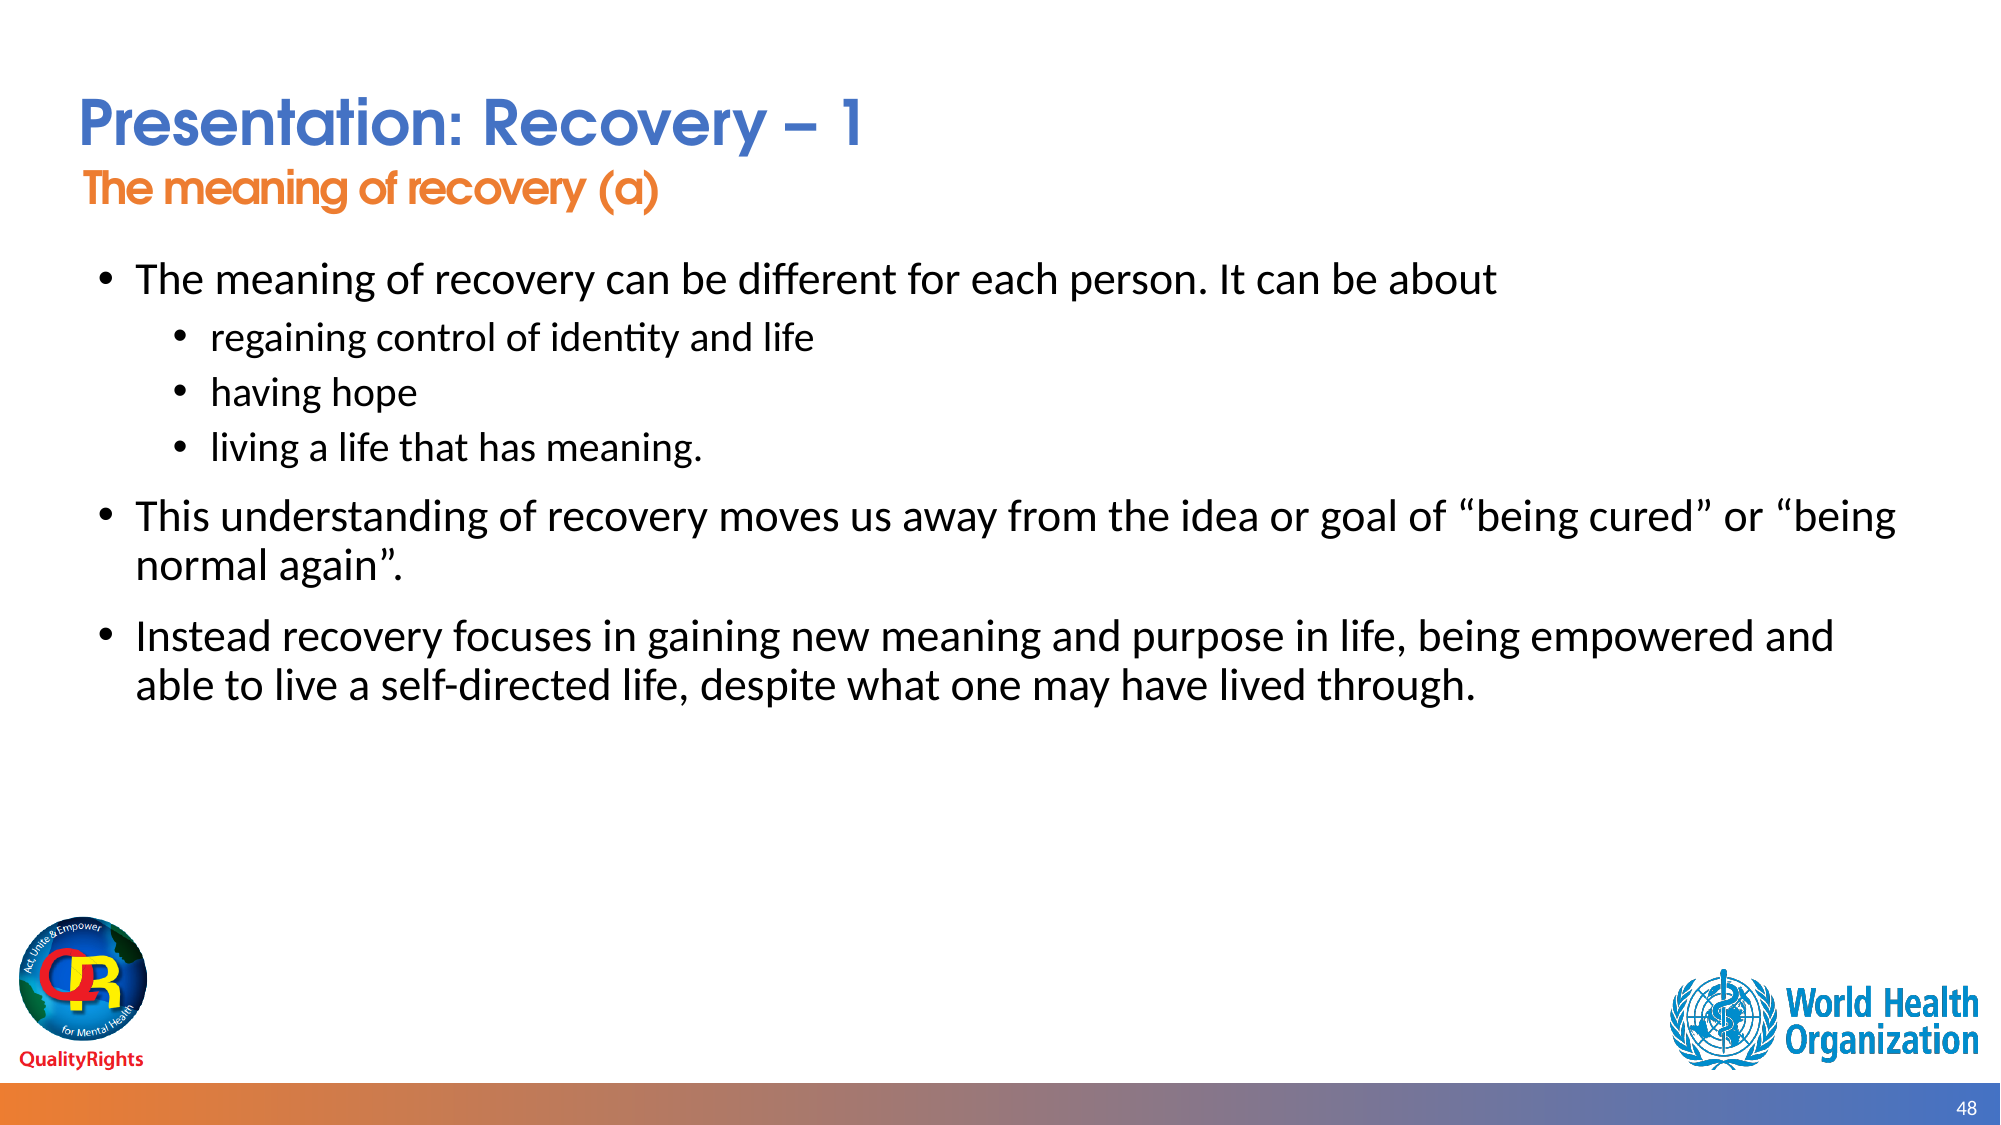

# Presentation: Recovery – 1
The meaning of recovery (a)
The meaning of recovery can be different for each person. It can be about
regaining control of identity and life
having hope
living a life that has meaning.
This understanding of recovery moves us away from the idea or goal of “being cured” or “being normal again”.
Instead recovery focuses in gaining new meaning and purpose in life, being empowered and able to live a self-directed life, despite what one may have lived through.